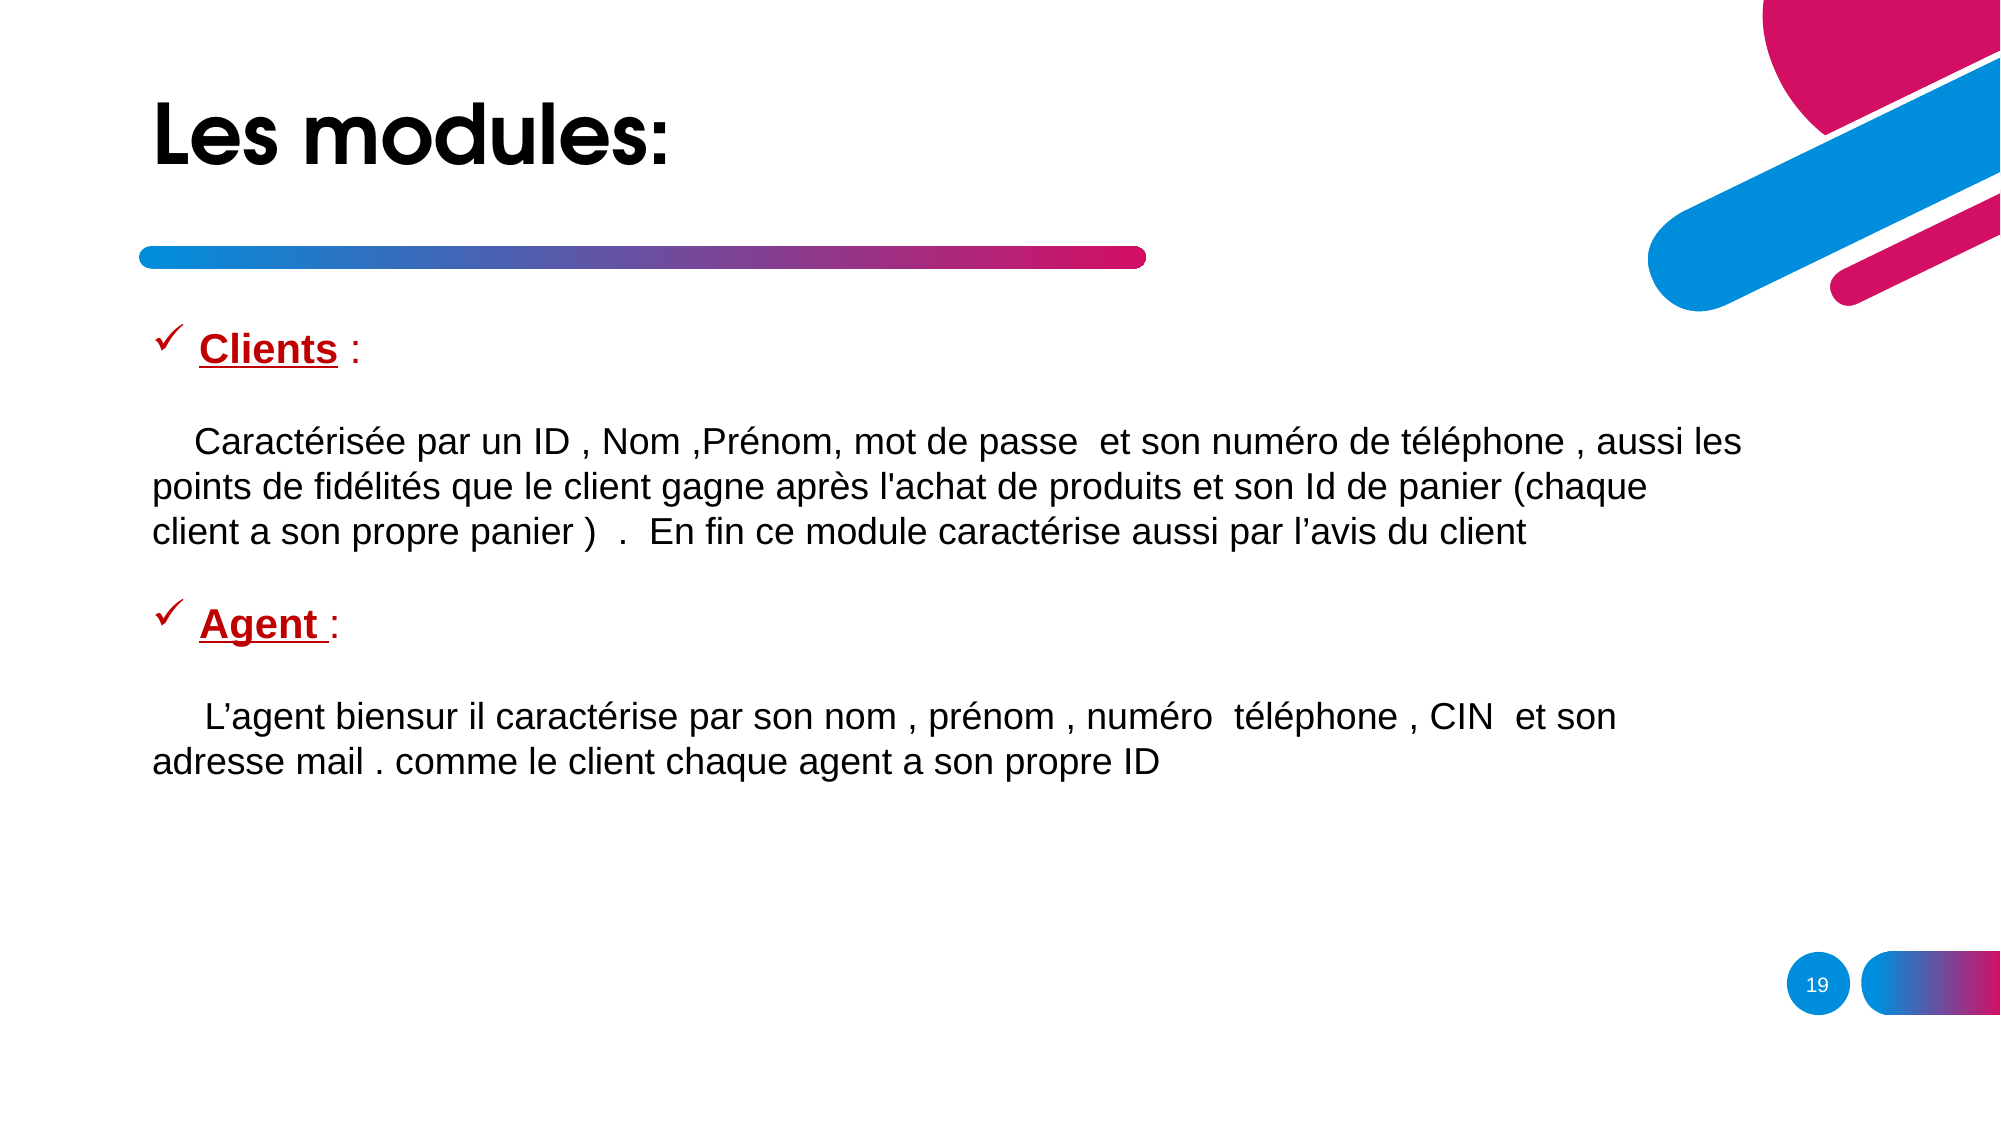

# Les modules:
Clients :

    Caractérisée par un ID , Nom ,Prénom, mot de passe  et son numéro de téléphone , aussi les points de fidélités que le client gagne après l'achat de produits et son Id de panier (chaque client a son propre panier )  .  En fin ce module caractérise aussi par l’avis du client

Agent :

     L’agent biensur il caractérise par son nom , prénom , numéro  téléphone , CIN  et son adresse mail . comme le client chaque agent a son propre ID
19